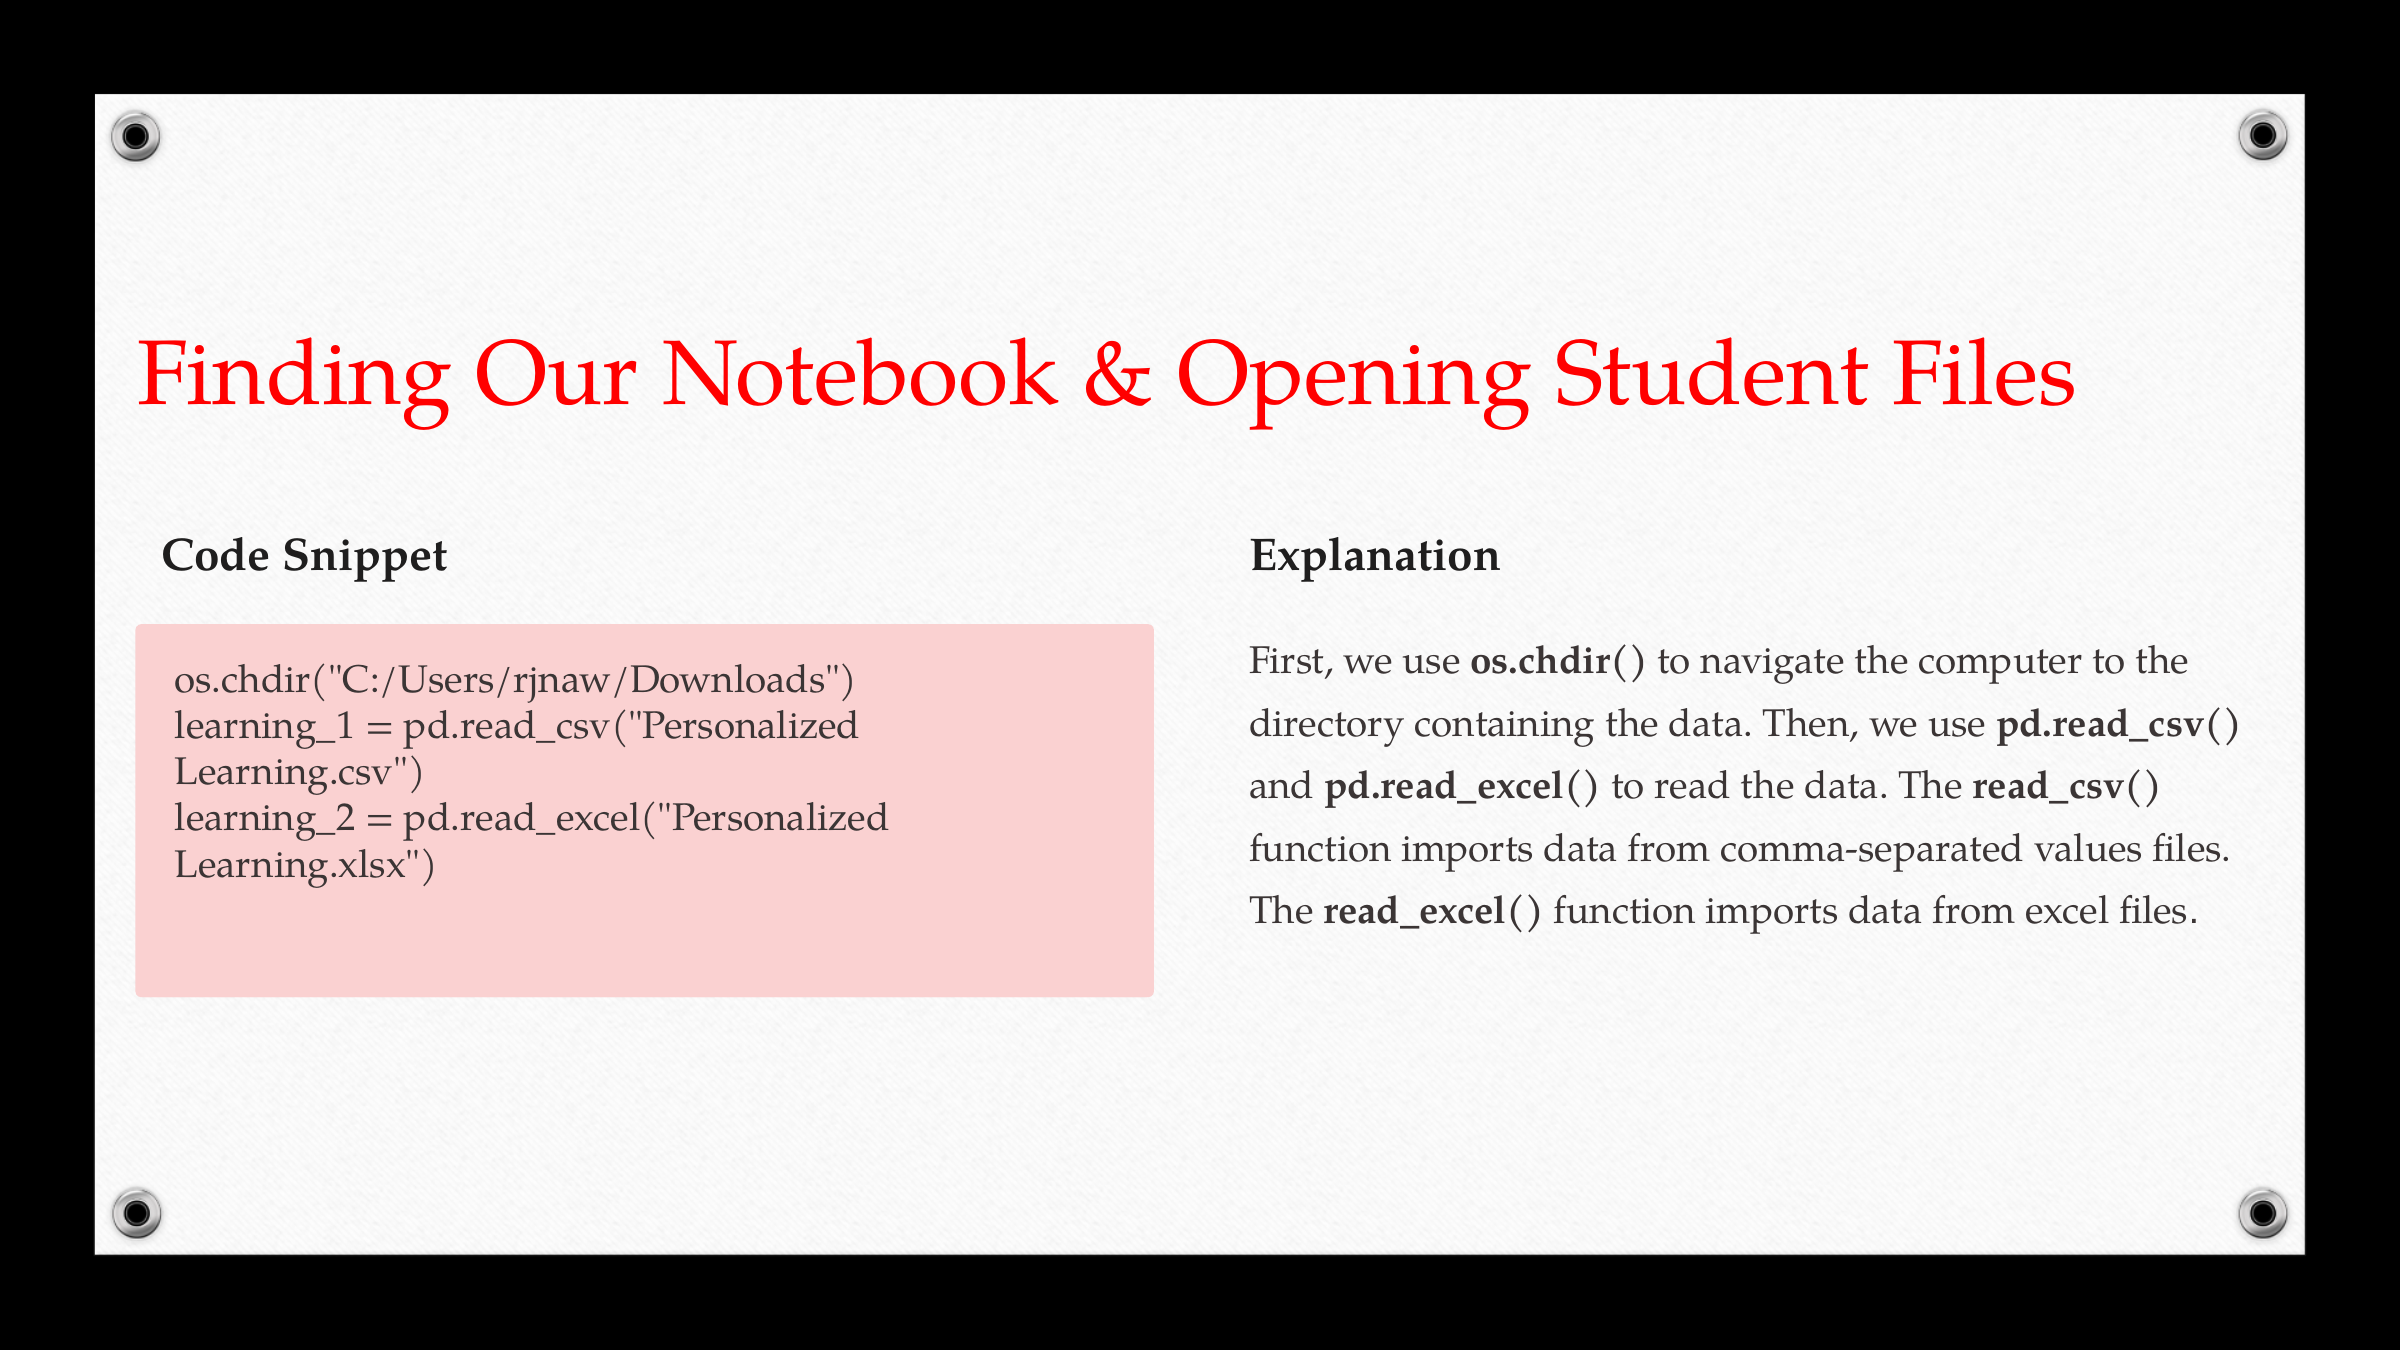

Finding Our Notebook & Opening Student Files
Code Snippet
Explanation
First, we use os.chdir() to navigate the computer to the directory containing the data. Then, we use pd.read_csv() and pd.read_excel() to read the data. The read_csv() function imports data from comma-separated values files. The read_excel() function imports data from excel files.

os.chdir("C:/Users/rjnaw/Downloads")
learning_1 = pd.read_csv("Personalized Learning.csv")
learning_2 = pd.read_excel("Personalized Learning.xlsx")